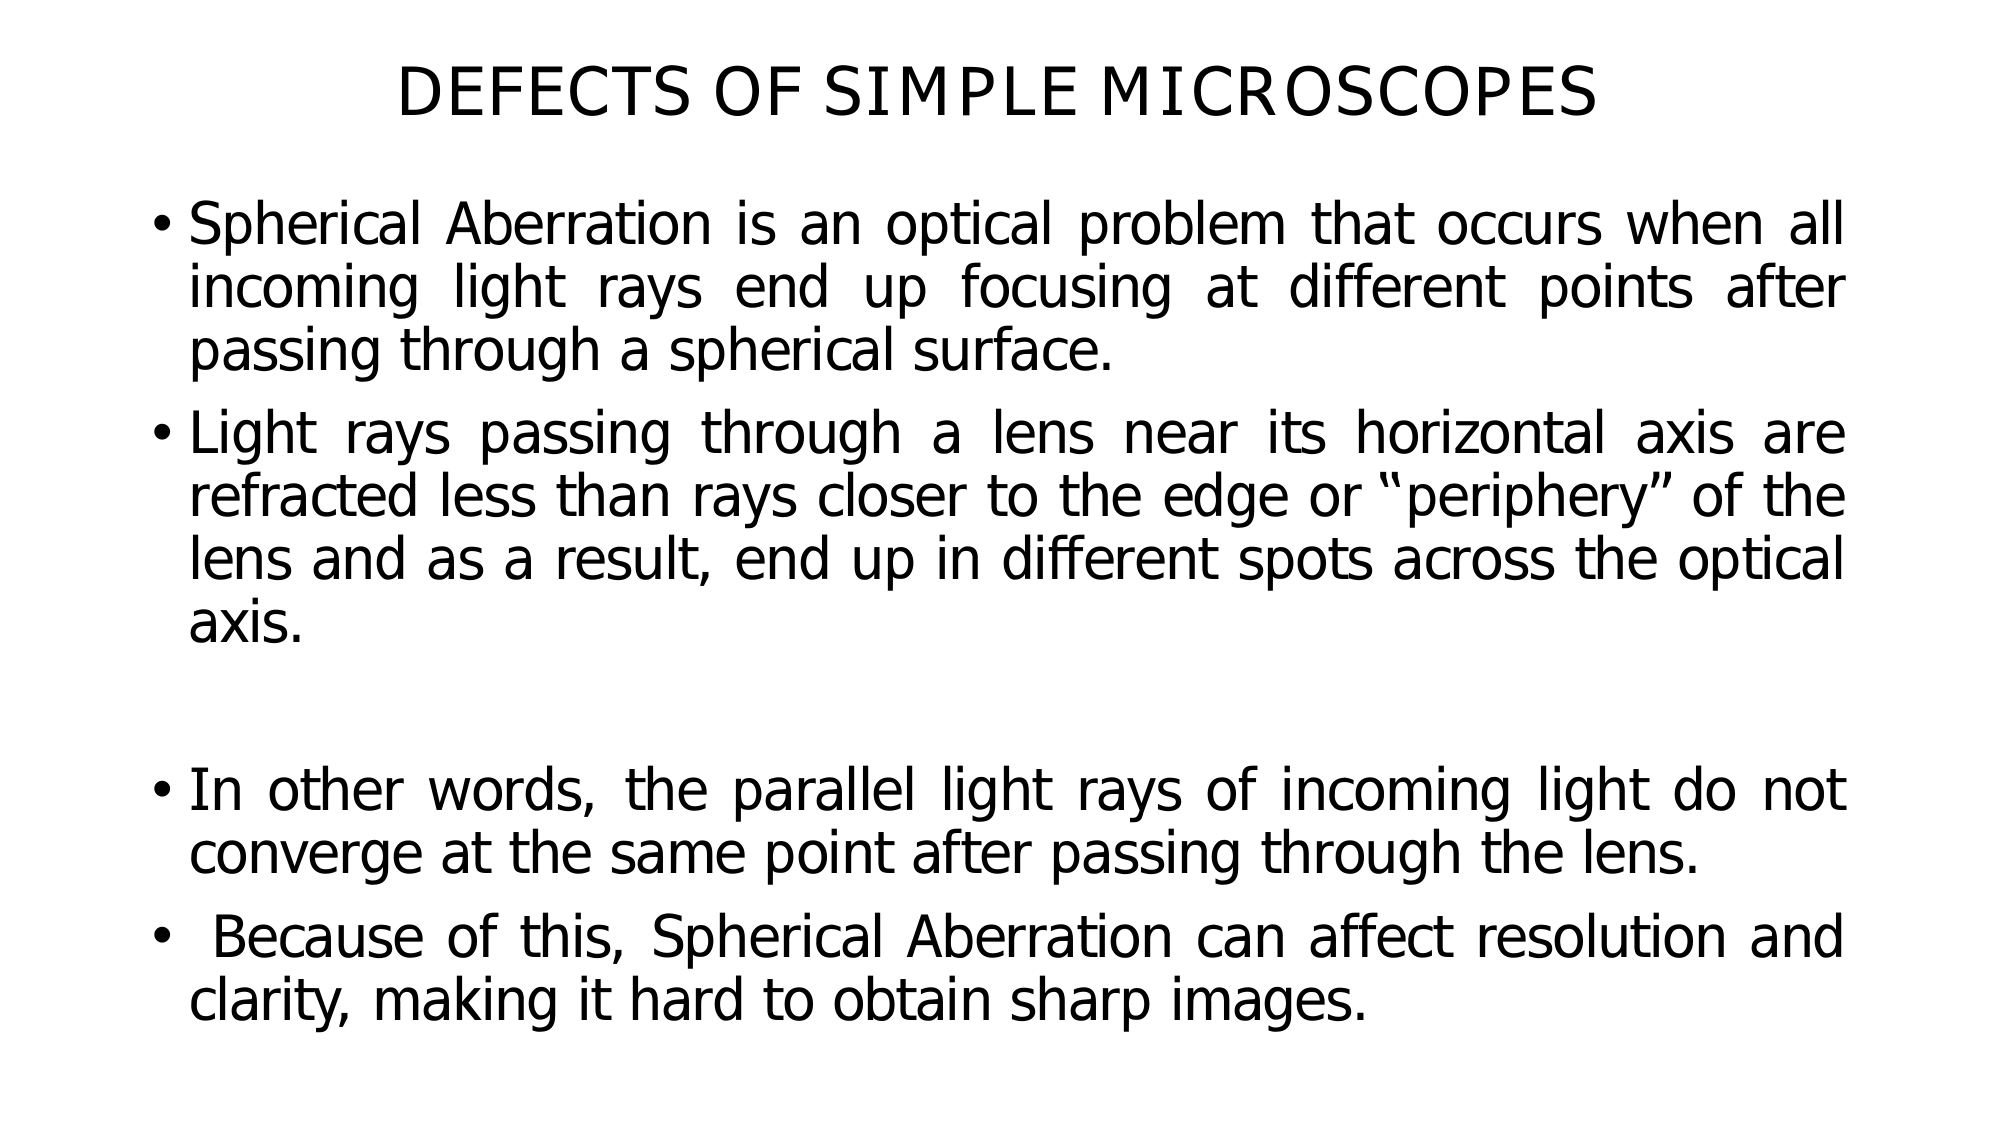

# DEFECTS OF SIMPLE MICROSCOPES
Spherical Aberration is an optical problem that occurs when all incoming light rays end up focusing at different points after passing through a spherical surface.
Light rays passing through a lens near its horizontal axis are refracted less than rays closer to the edge or “periphery” of the lens and as a result, end up in different spots across the optical axis.

In other words, the parallel light rays of incoming light do not converge at the same point after passing through the lens.
 Because of this, Spherical Aberration can affect resolution and clarity, making it hard to obtain sharp images.